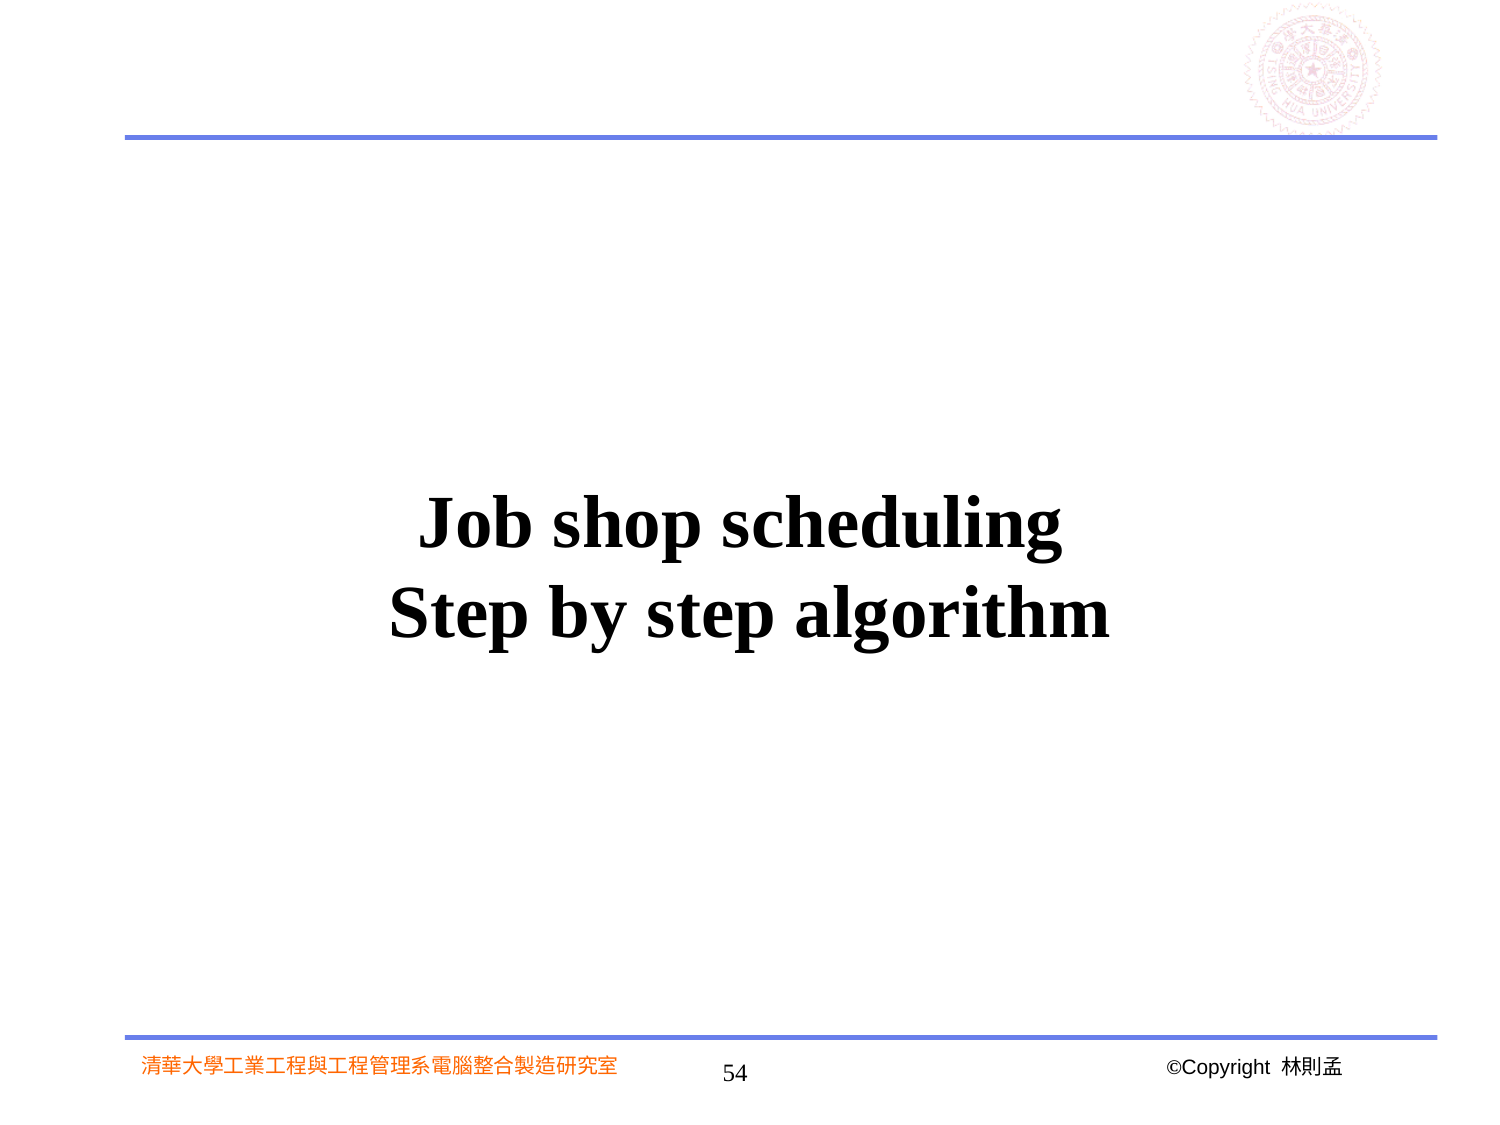

# Job shop scheduling Step by step algorithm